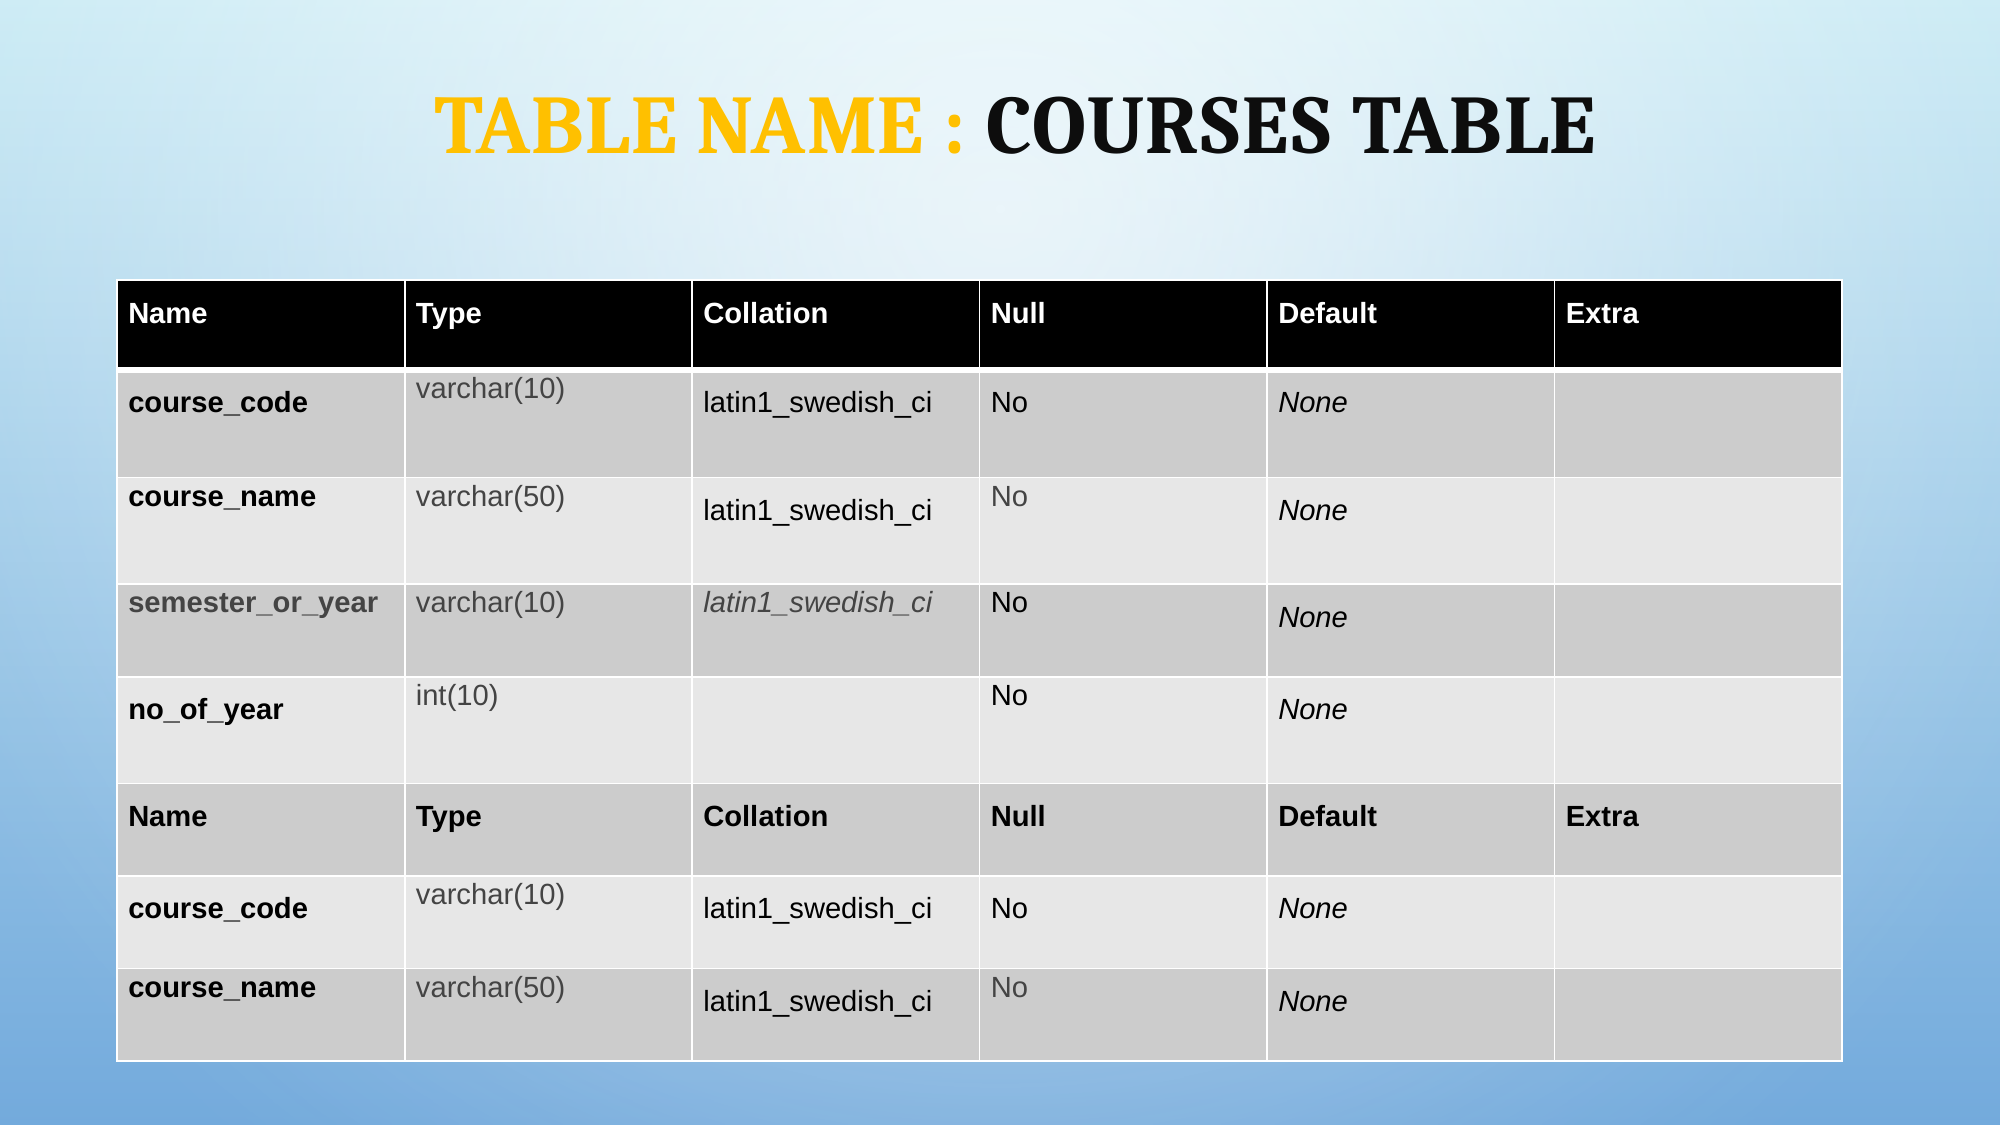

# Table Name : Courses Table
| Name | Type | Collation | Null | Default | Extra |
| --- | --- | --- | --- | --- | --- |
| course\_code | varchar(10) | latin1\_swedish\_ci | No | None |  |
| course\_name | varchar(50) | latin1\_swedish\_ci | No | None |  |
| semester\_or\_year | varchar(10) | latin1\_swedish\_ci | No | None |  |
| no\_of\_year | int(10) |  | No | None |  |
| Name | Type | Collation | Null | Default | Extra |
| course\_code | varchar(10) | latin1\_swedish\_ci | No | None |  |
| course\_name | varchar(50) | latin1\_swedish\_ci | No | None |  |